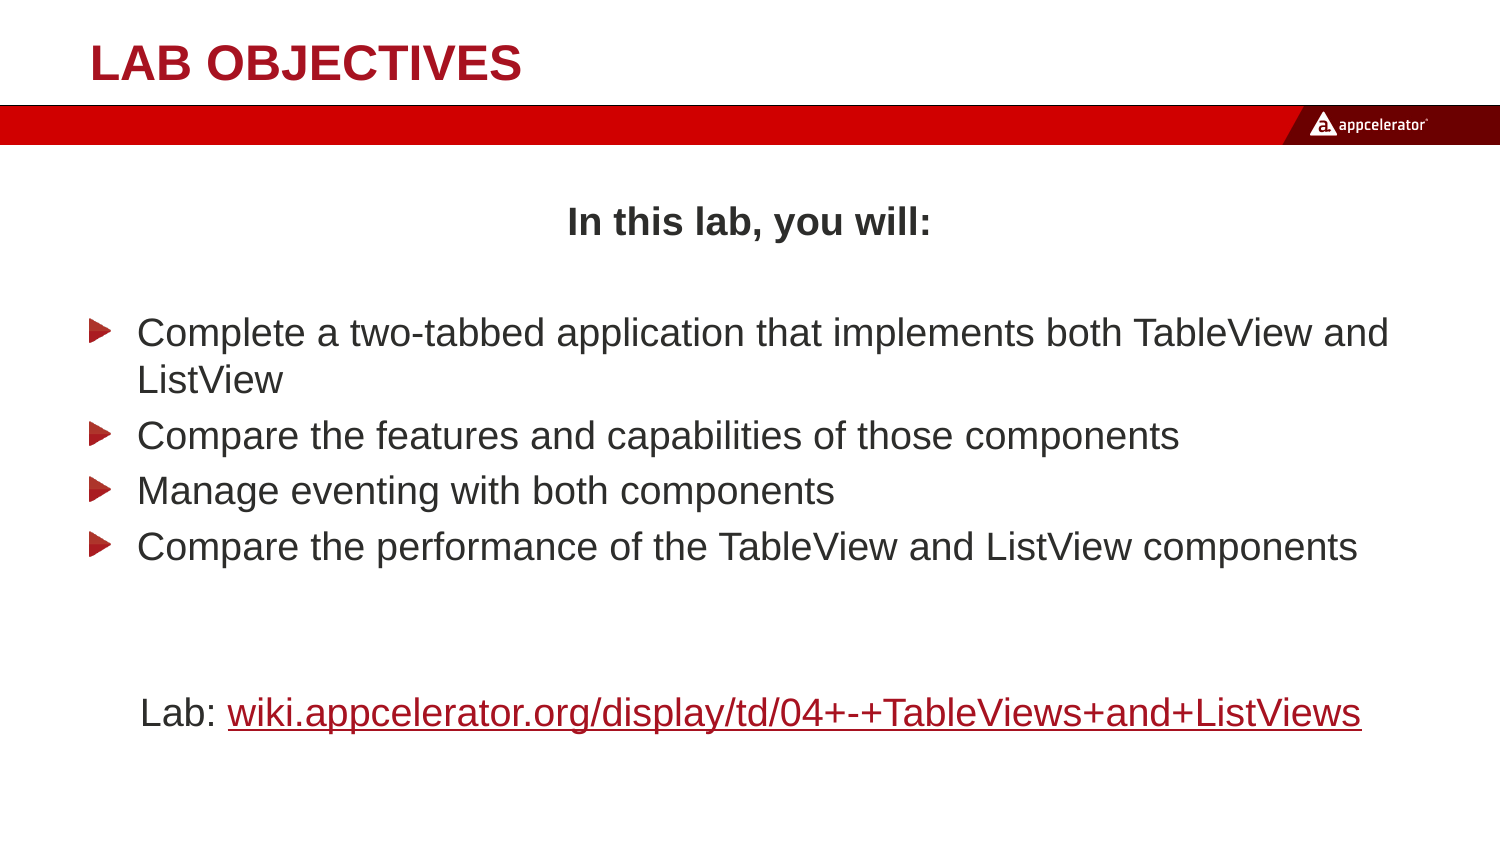

# Lab Objectives
In this lab, you will:

Complete a two-tabbed application that implements both TableView and ListView
Compare the features and capabilities of those components
Manage eventing with both components
Compare the performance of the TableView and ListView components

Lab: wiki.appcelerator.org/display/td/04+-+TableViews+and+ListViews